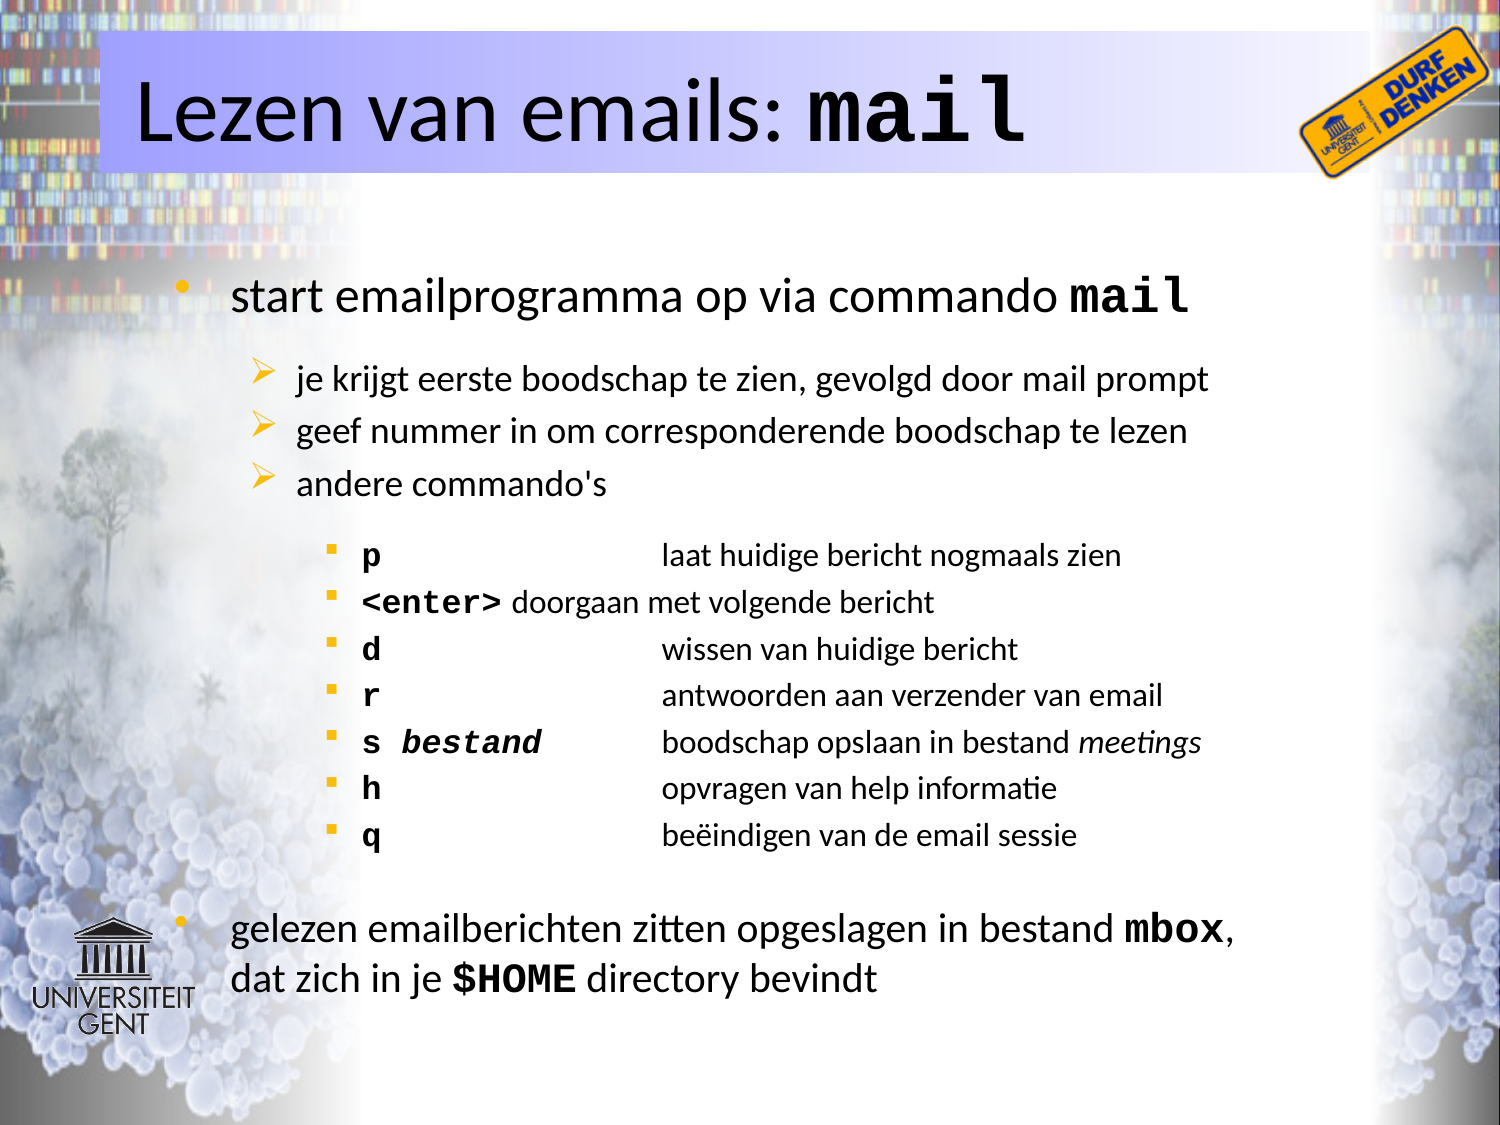

# Lezen van emails: mail
start emailprogramma op via commando mail

je krijgt eerste boodschap te zien, gevolgd door mail prompt
geef nummer in om corresponderende boodschap te lezen
andere commando's

p		laat huidige bericht nogmaals zien
<enter>	doorgaan met volgende bericht
d 		wissen van huidige bericht
r 		antwoorden aan verzender van email
s bestand 	boodschap opslaan in bestand meetings
h 		opvragen van help informatie
q 		beëindigen van de email sessie
gelezen emailberichten zitten opgeslagen in bestand mbox,
dat zich in je $HOME directory bevindt